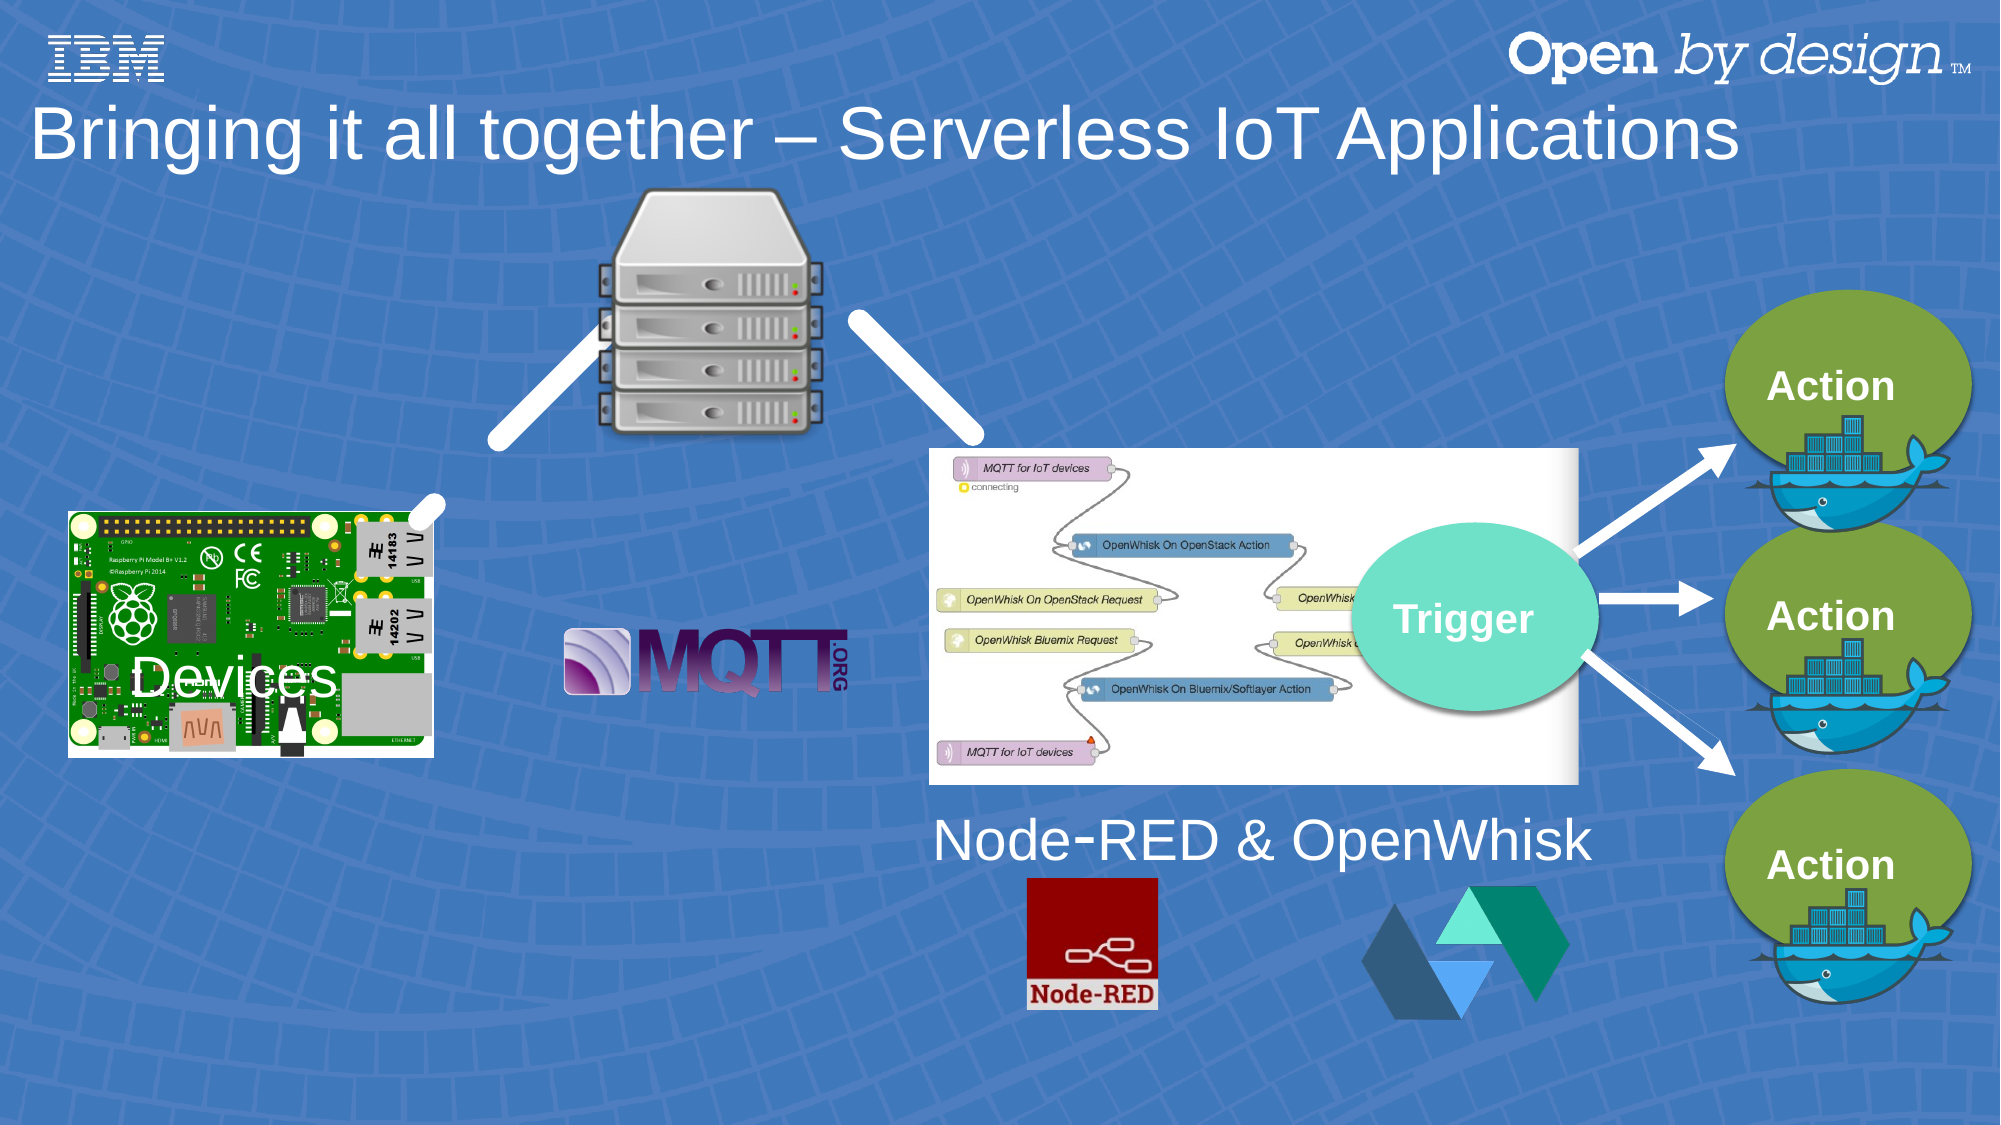

Bringing it all together – Serverless IoT Applications

Action

MQTT
Broker

Devices

Action
Trigger

Node-RED & OpenWhisk

Action